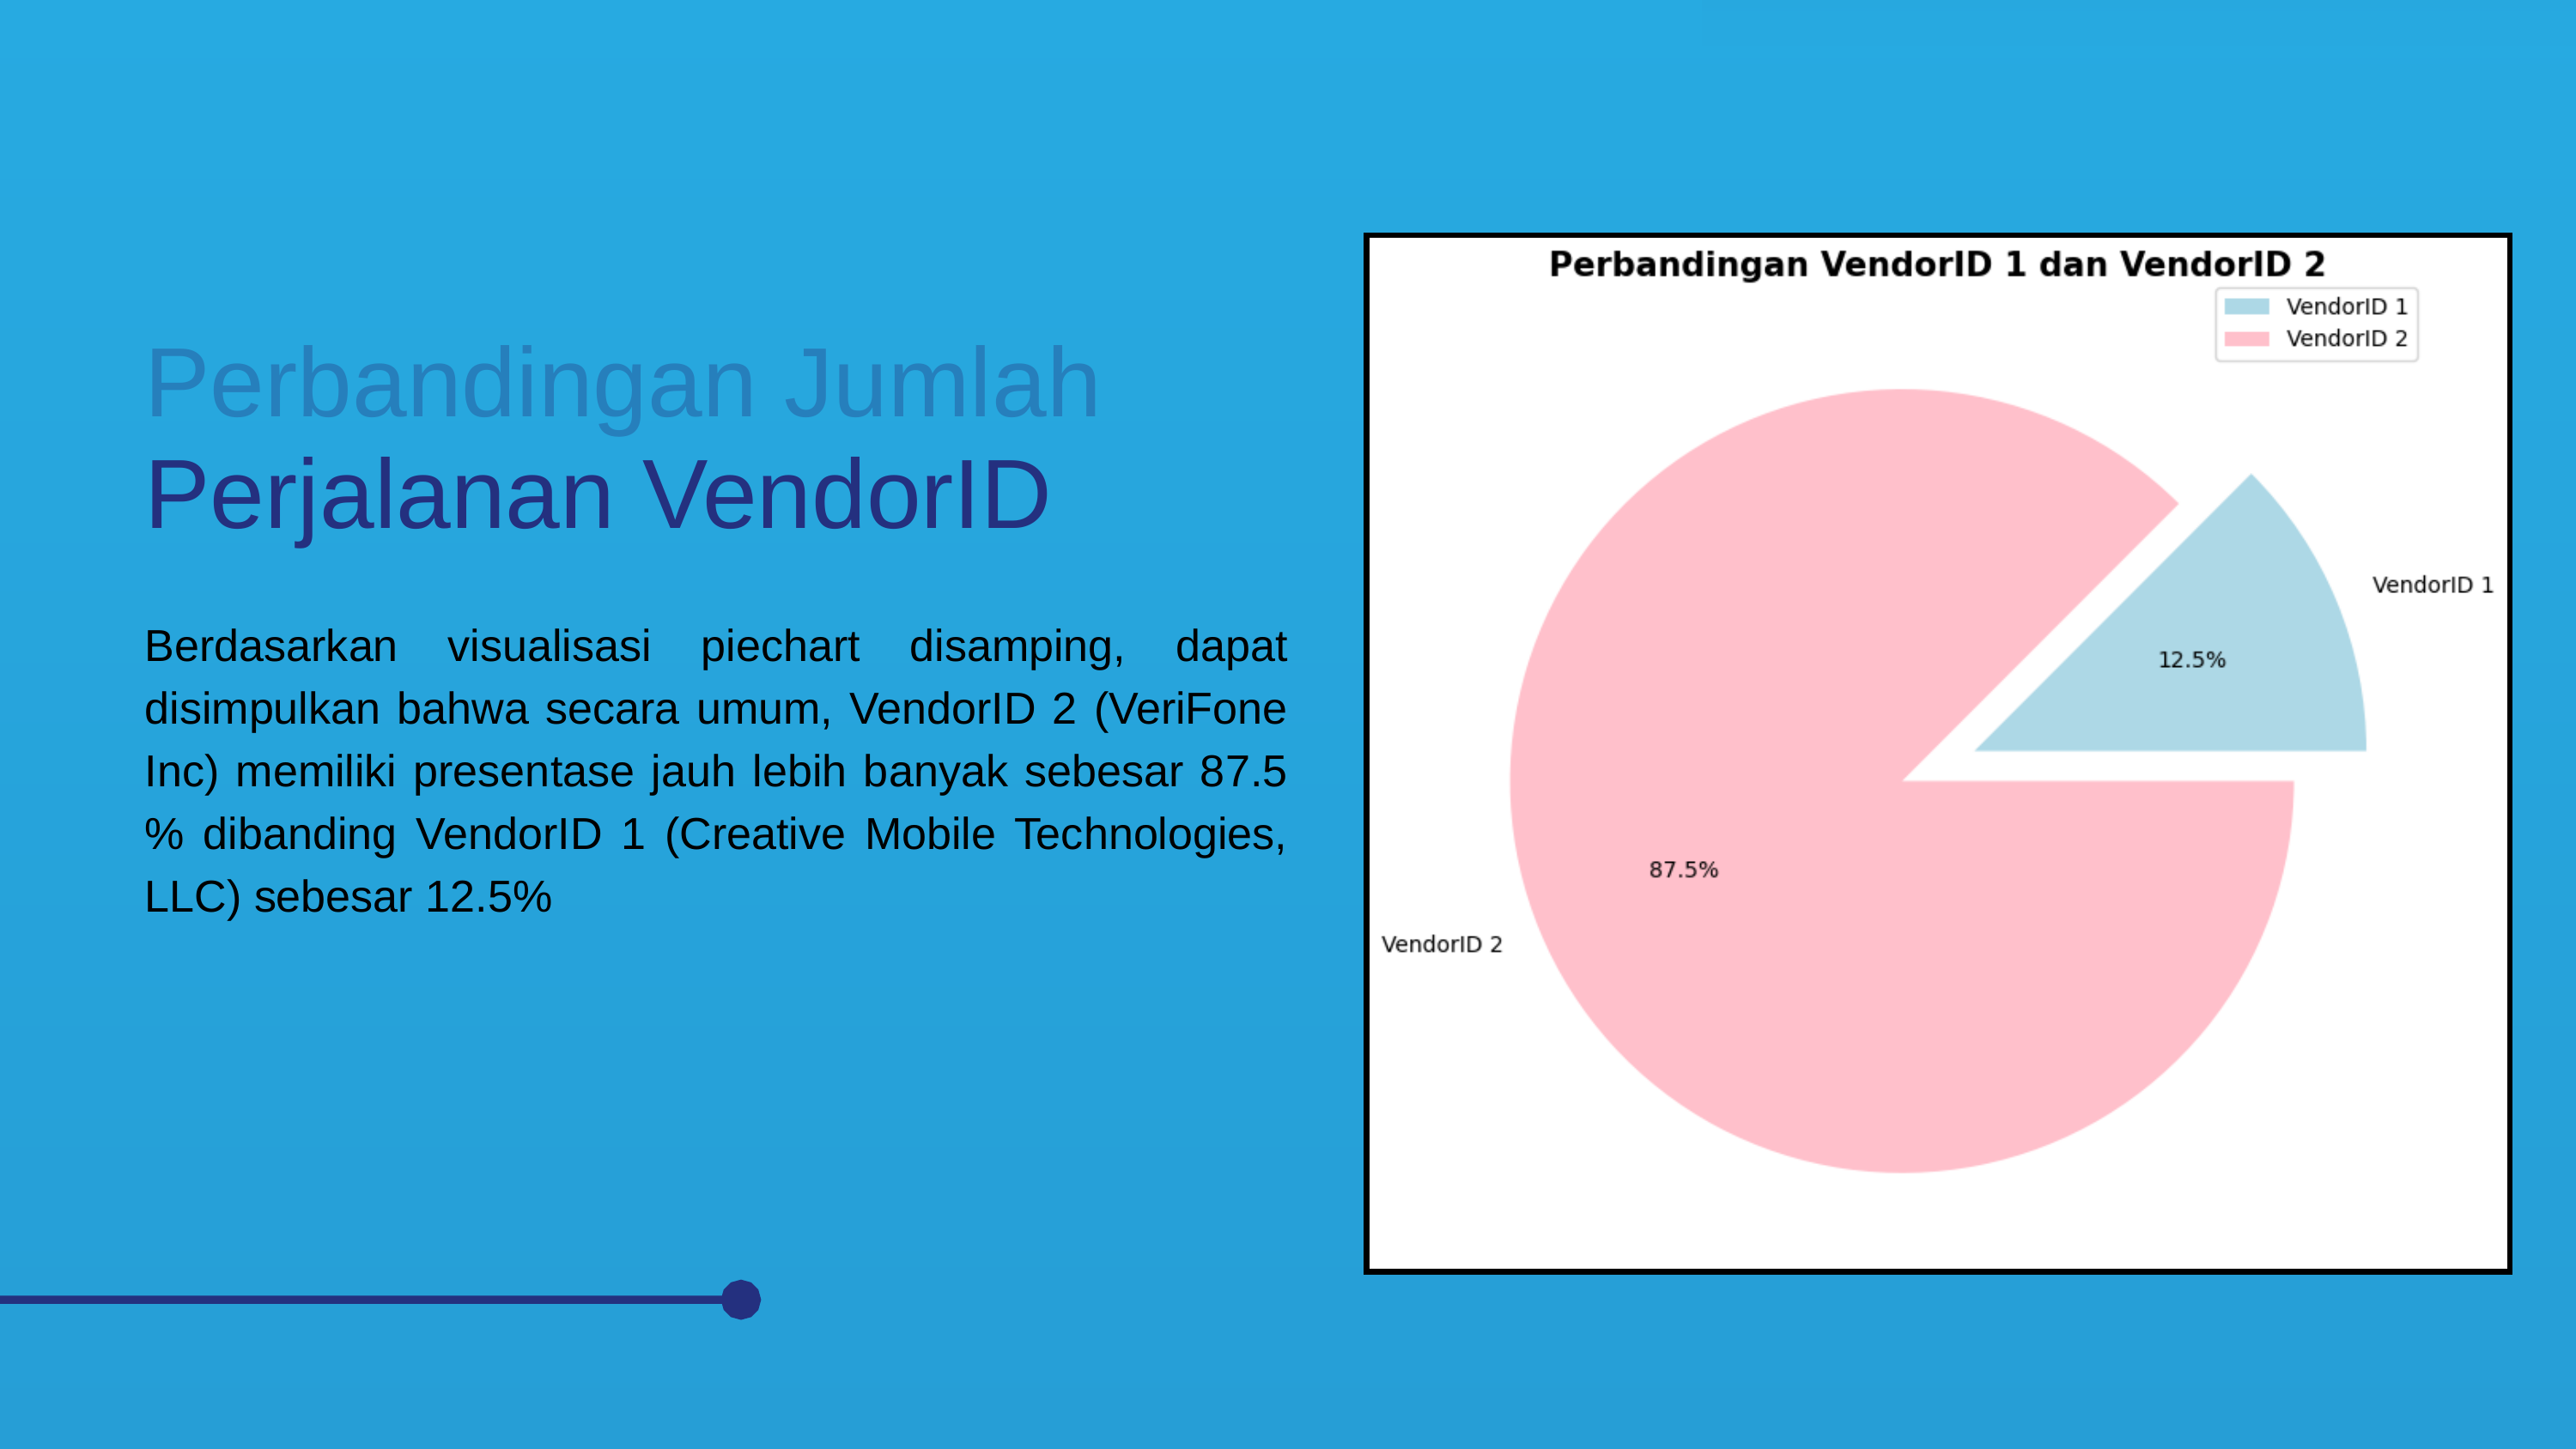

Perbandingan Jumlah
Perjalanan VendorID
Berdasarkan visualisasi piechart disamping, dapat disimpulkan bahwa secara umum, VendorID 2 (VeriFone Inc) memiliki presentase jauh lebih banyak sebesar 87.5 % dibanding VendorID 1 (Creative Mobile Technologies, LLC) sebesar 12.5%